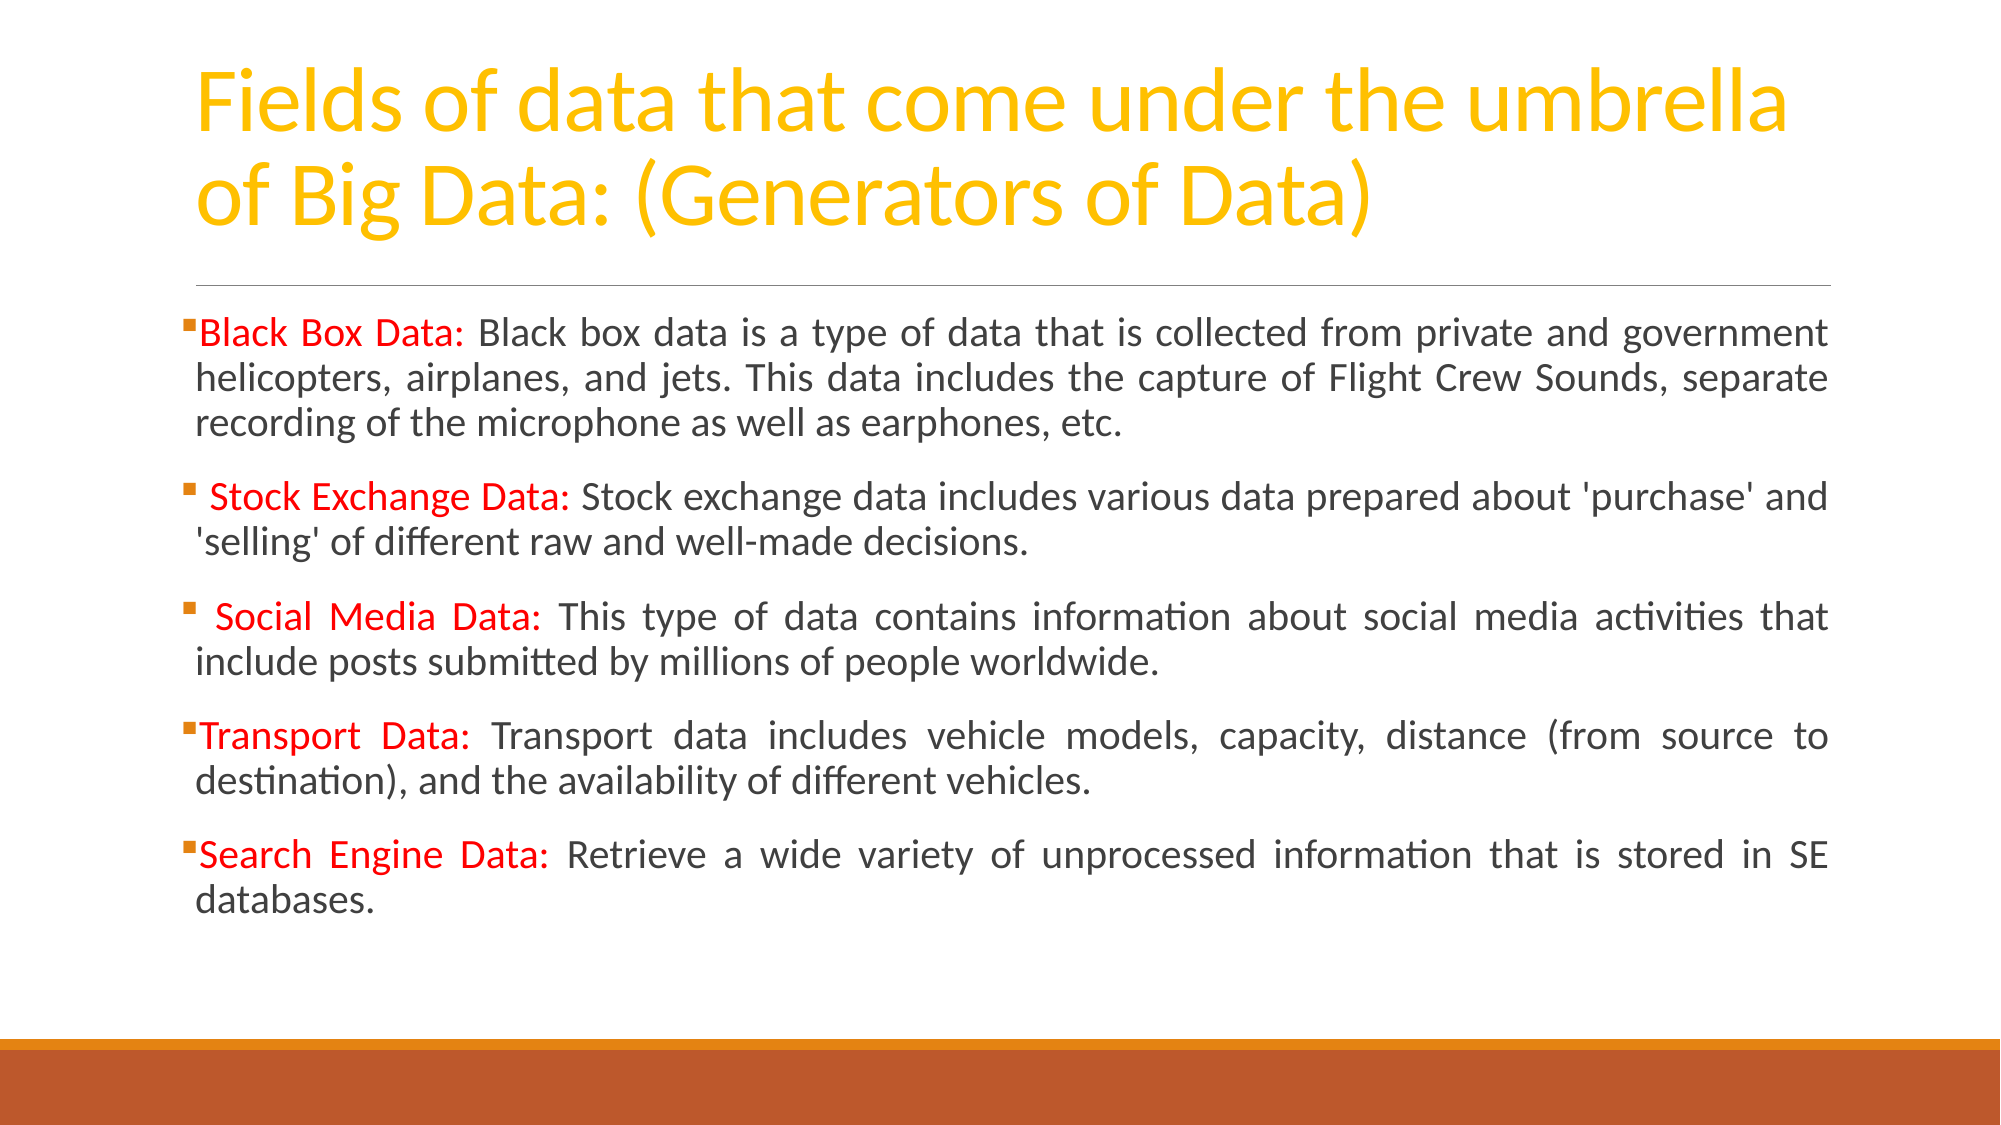

# Fields of data that come under the umbrella of Big Data: (Generators of Data)
Black Box Data: Black box data is a type of data that is collected from private and government helicopters, airplanes, and jets. This data includes the capture of Flight Crew Sounds, separate recording of the microphone as well as earphones, etc.
 Stock Exchange Data: Stock exchange data includes various data prepared about 'purchase' and 'selling' of different raw and well-made decisions.
 Social Media Data: This type of data contains information about social media activities that include posts submitted by millions of people worldwide.
Transport Data: Transport data includes vehicle models, capacity, distance (from source to destination), and the availability of different vehicles.
Search Engine Data: Retrieve a wide variety of unprocessed information that is stored in SE databases.